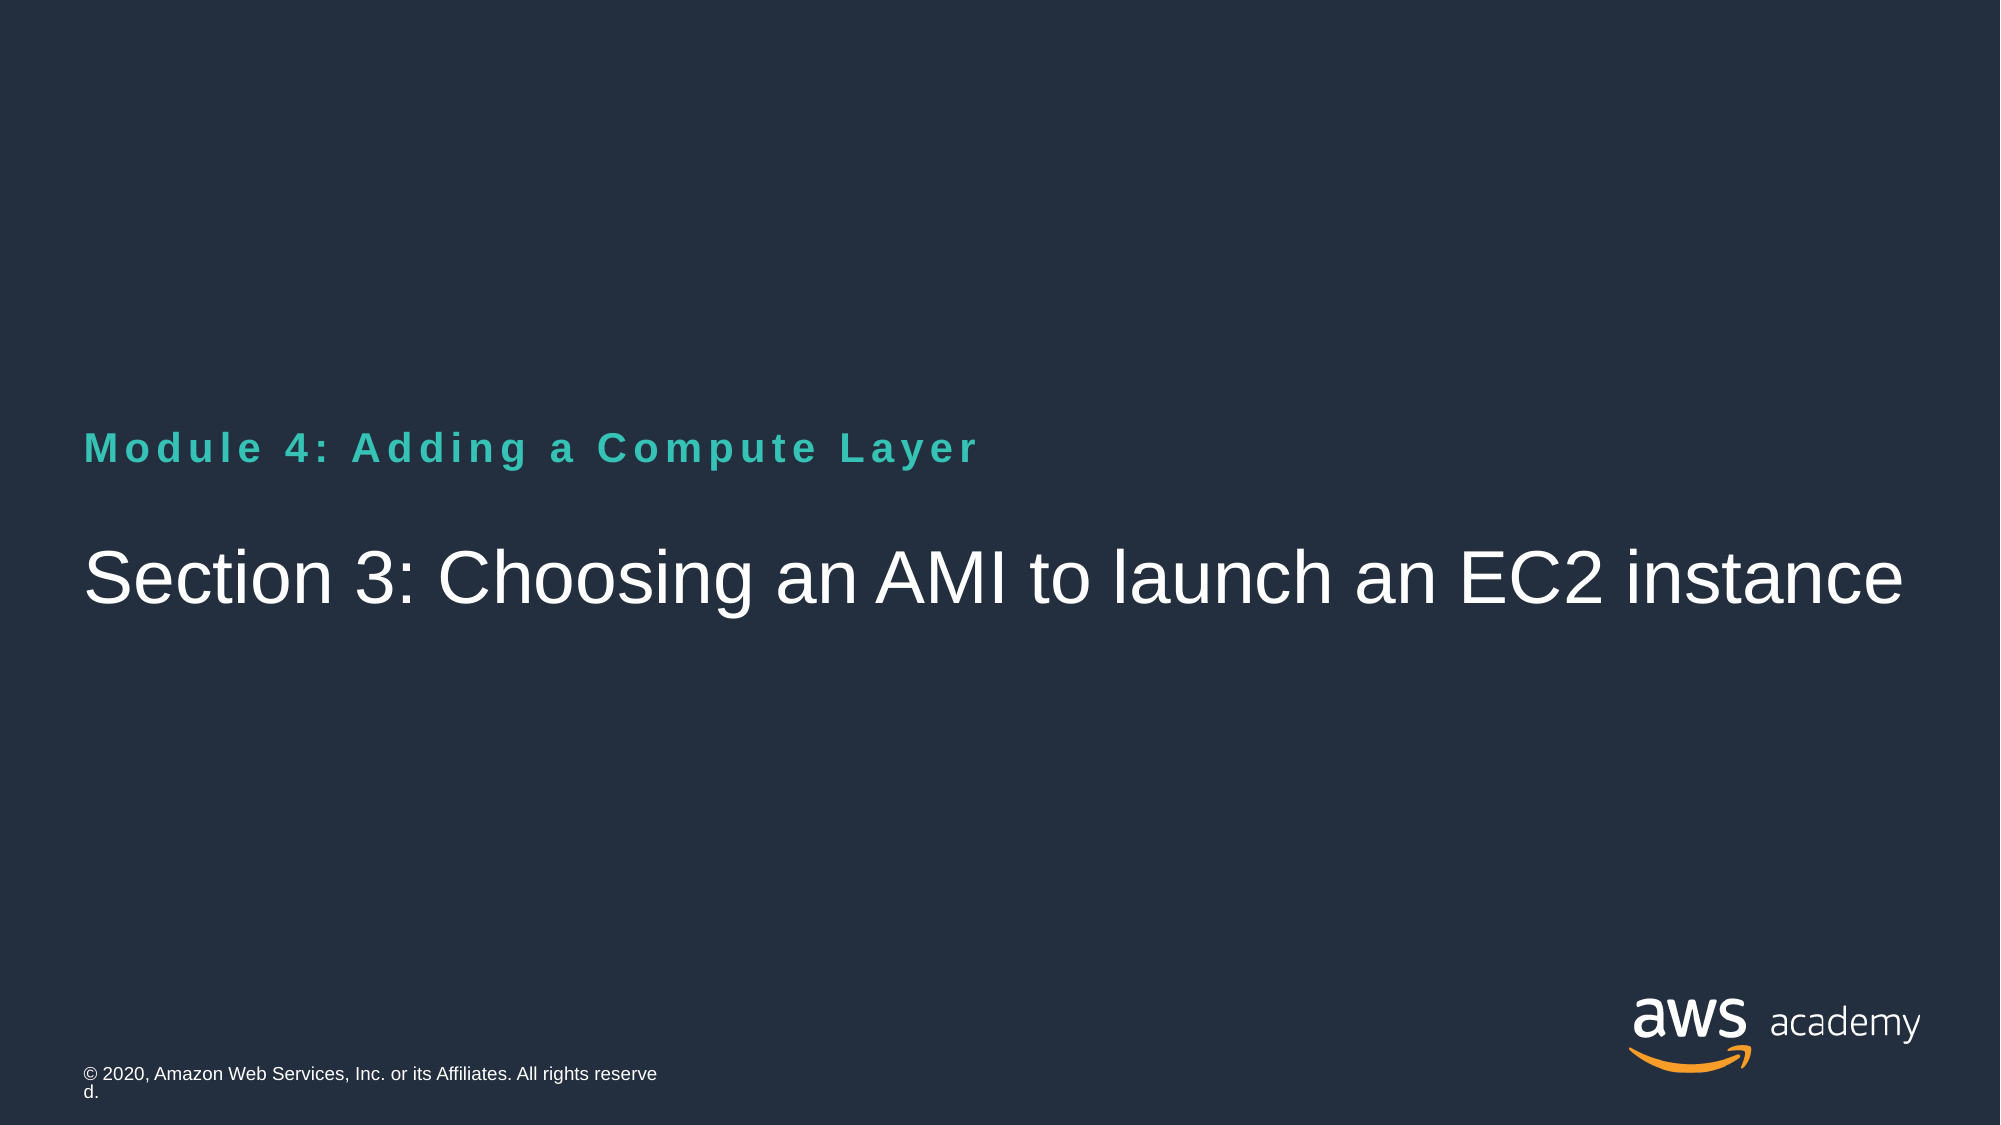

Module 4: Adding a Compute Layer
# Section 3: Choosing an AMI to launch an EC2 instance
© 2020, Amazon Web Services, Inc. or its Affiliates. All rights reserved.